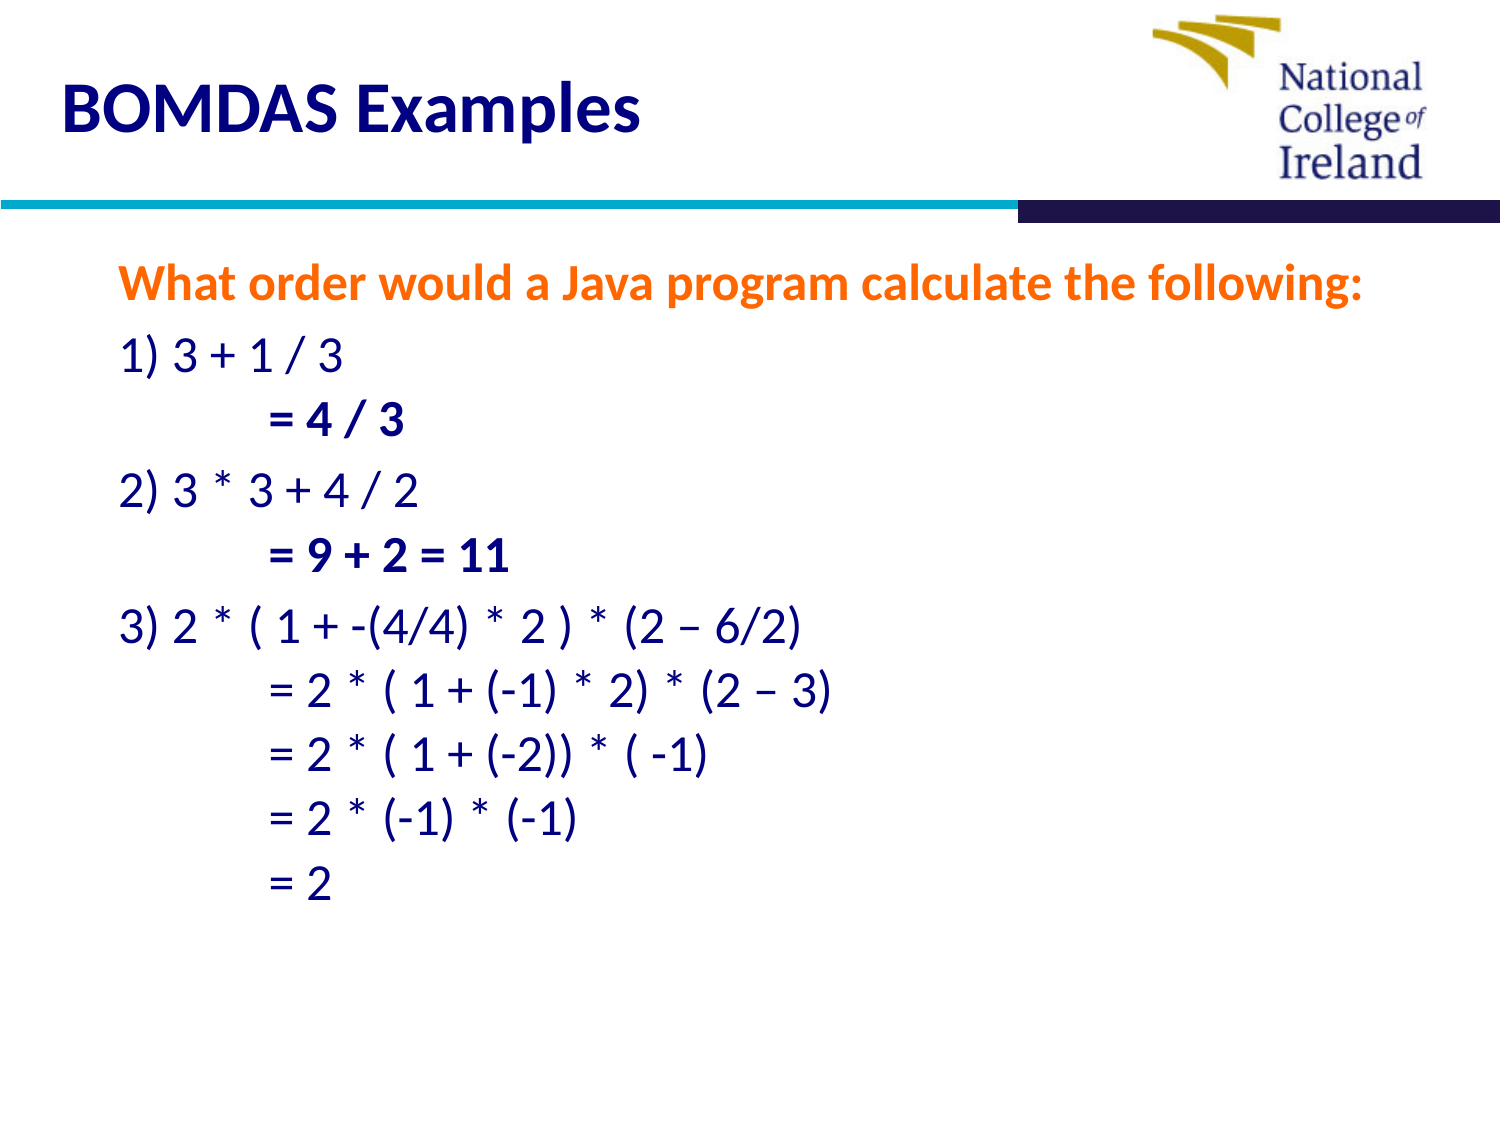

# BOMDAS Examples
What order would a Java program calculate the following:
 3 + 1 / 3
= 4 / 3
 3 * 3 + 4 / 2
= 9 + 2 = 11
 2 * ( 1 + -(4/4) * 2 ) * (2 – 6/2)
= 2 * ( 1 + (-1) * 2) * (2 – 3)
= 2 * ( 1 + (-2)) * ( -1)
= 2 * (-1) * (-1)
= 2